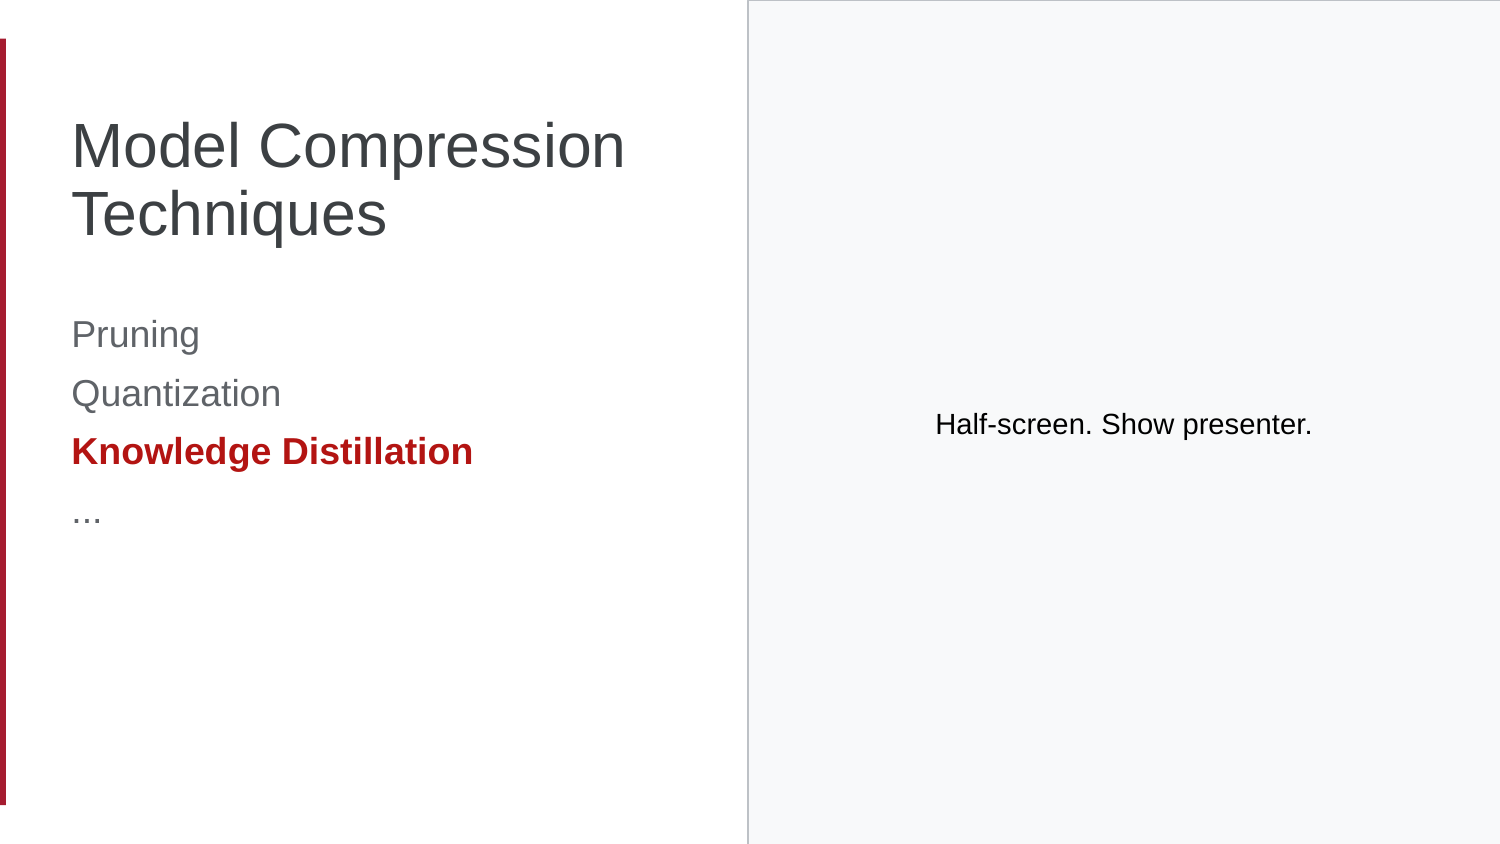

Half-screen. Show presenter.
# Model Compression Techniques
Pruning
Quantization
Knowledge Distillation
...